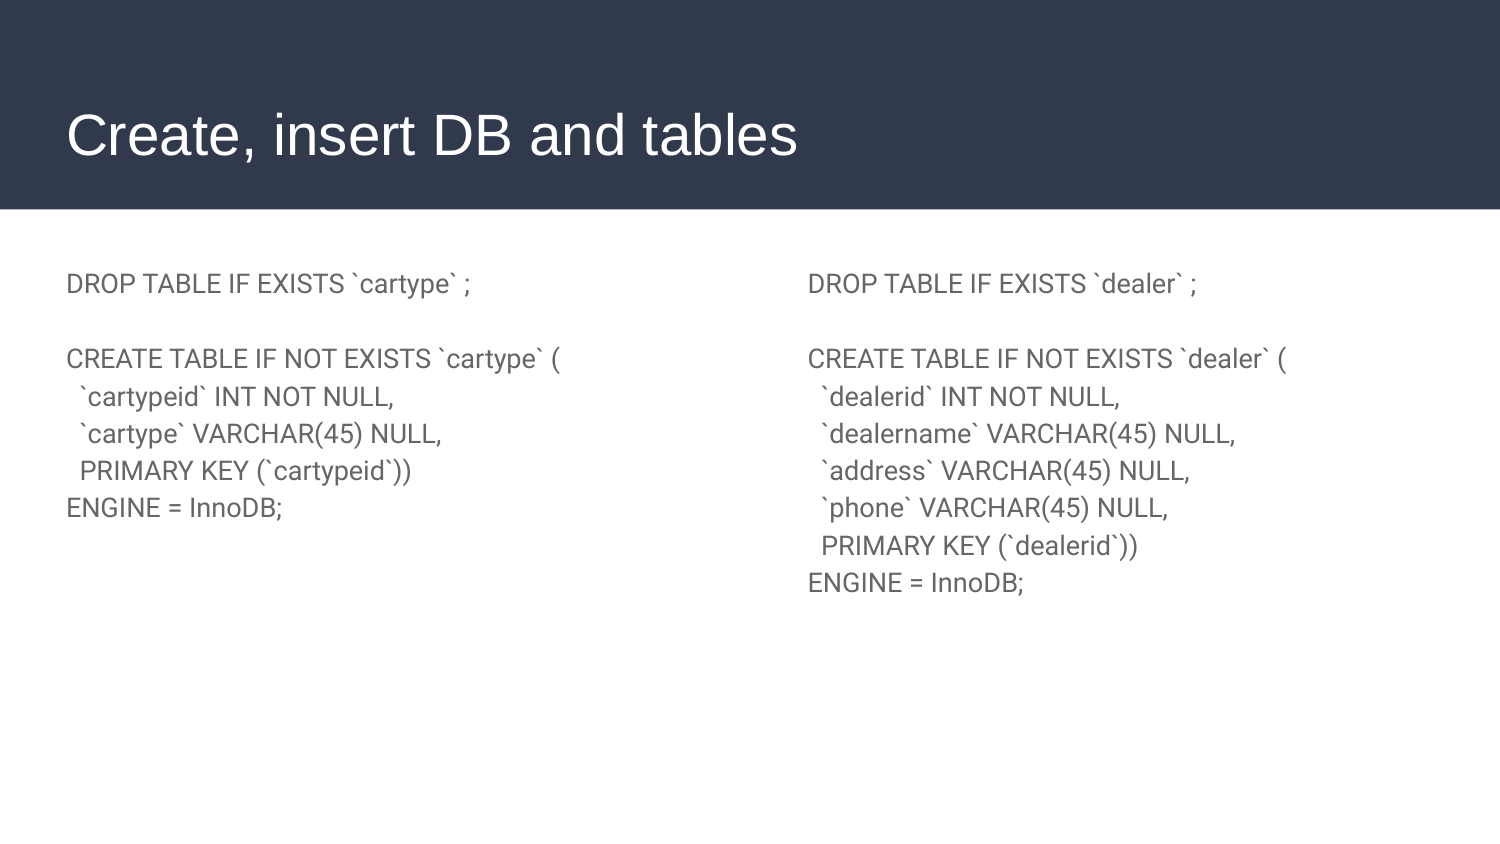

# Create, insert DB and tables

DROP TABLE IF EXISTS `cartype` ;
CREATE TABLE IF NOT EXISTS `cartype` (
  `cartypeid` INT NOT NULL,
  `cartype` VARCHAR(45) NULL,
  PRIMARY KEY (`cartypeid`))
ENGINE = InnoDB;
DROP TABLE IF EXISTS `dealer` ;
CREATE TABLE IF NOT EXISTS `dealer` (
  `dealerid` INT NOT NULL,
  `dealername` VARCHAR(45) NULL,
  `address` VARCHAR(45) NULL,
  `phone` VARCHAR(45) NULL,
  PRIMARY KEY (`dealerid`))
ENGINE = InnoDB;